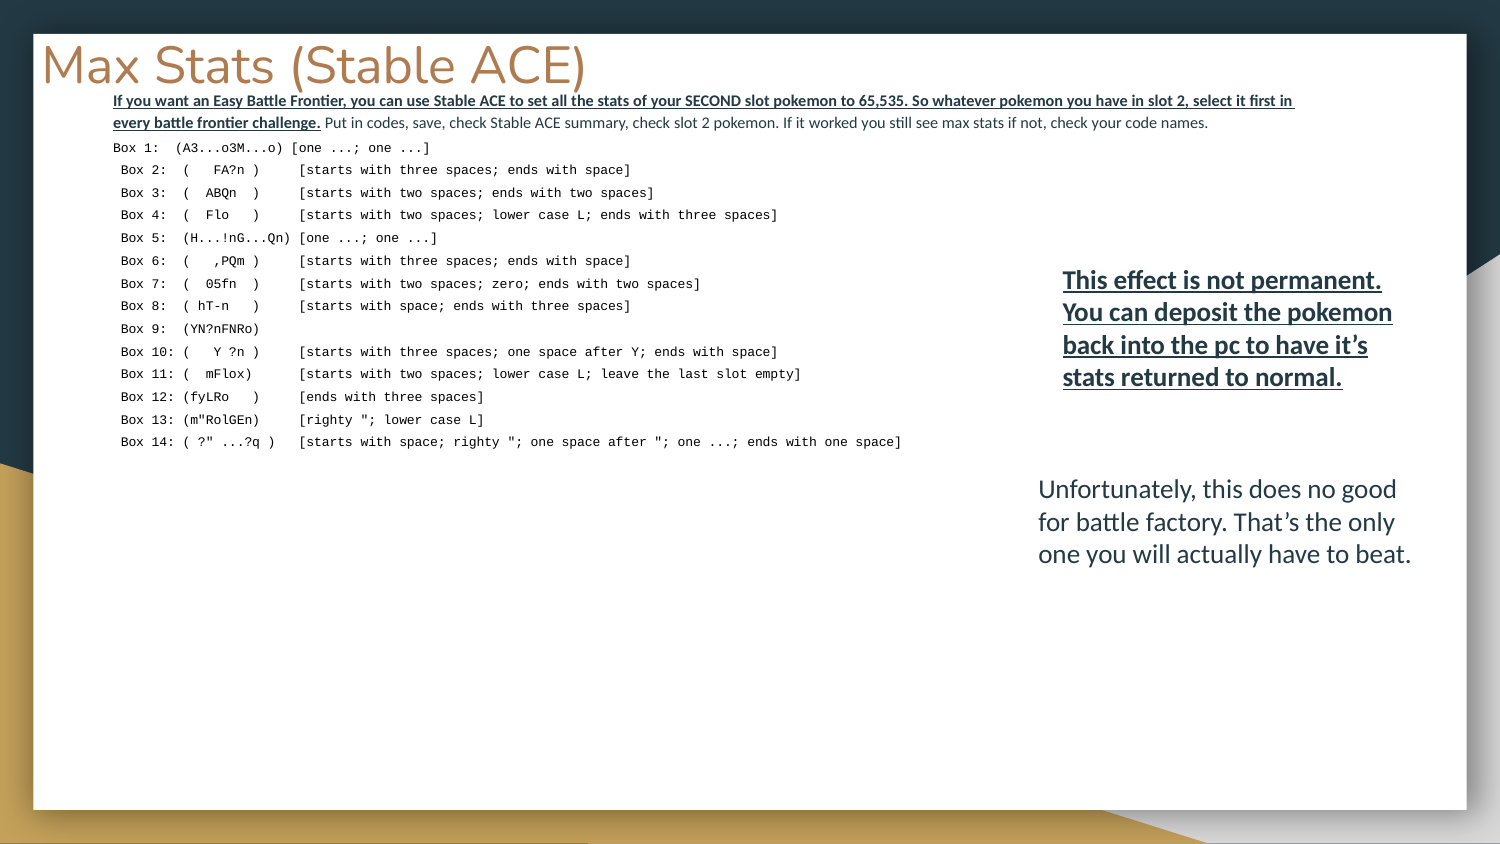

# Max Stats (Stable ACE)
If you want an Easy Battle Frontier, you can use Stable ACE to set all the stats of your SECOND slot pokemon to 65,535. So whatever pokemon you have in slot 2, select it first in every battle frontier challenge. Put in codes, save, check Stable ACE summary, check slot 2 pokemon. If it worked you still see max stats if not, check your code names.
Box 1:  (A3...o3M...o) [one ...; one ...]
 Box 2:  (   FA?n )     [starts with three spaces; ends with space]
 Box 3:  (  ABQn  )     [starts with two spaces; ends with two spaces]
 Box 4:  (  Flo   )     [starts with two spaces; lower case L; ends with three spaces]
 Box 5:  (H...!nG...Qn) [one ...; one ...]
 Box 6:  (   ,PQm )     [starts with three spaces; ends with space]
 Box 7:  (  05fn  )     [starts with two spaces; zero; ends with two spaces]
 Box 8:  ( hT-n   )     [starts with space; ends with three spaces]
 Box 9:  (YN?nFNRo)
 Box 10: (   Y ?n )     [starts with three spaces; one space after Y; ends with space]
 Box 11: (  mFlox)      [starts with two spaces; lower case L; leave the last slot empty]
 Box 12: (fyLRo   )     [ends with three spaces]
 Box 13: (m"RolGEn)     [righty "; lower case L]
 Box 14: ( ?" ...?q )   [starts with space; righty "; one space after "; one ...; ends with one space]

This effect is not permanent. You can deposit the pokemon back into the pc to have it’s stats returned to normal.
Unfortunately, this does no good for battle factory. That’s the only one you will actually have to beat.